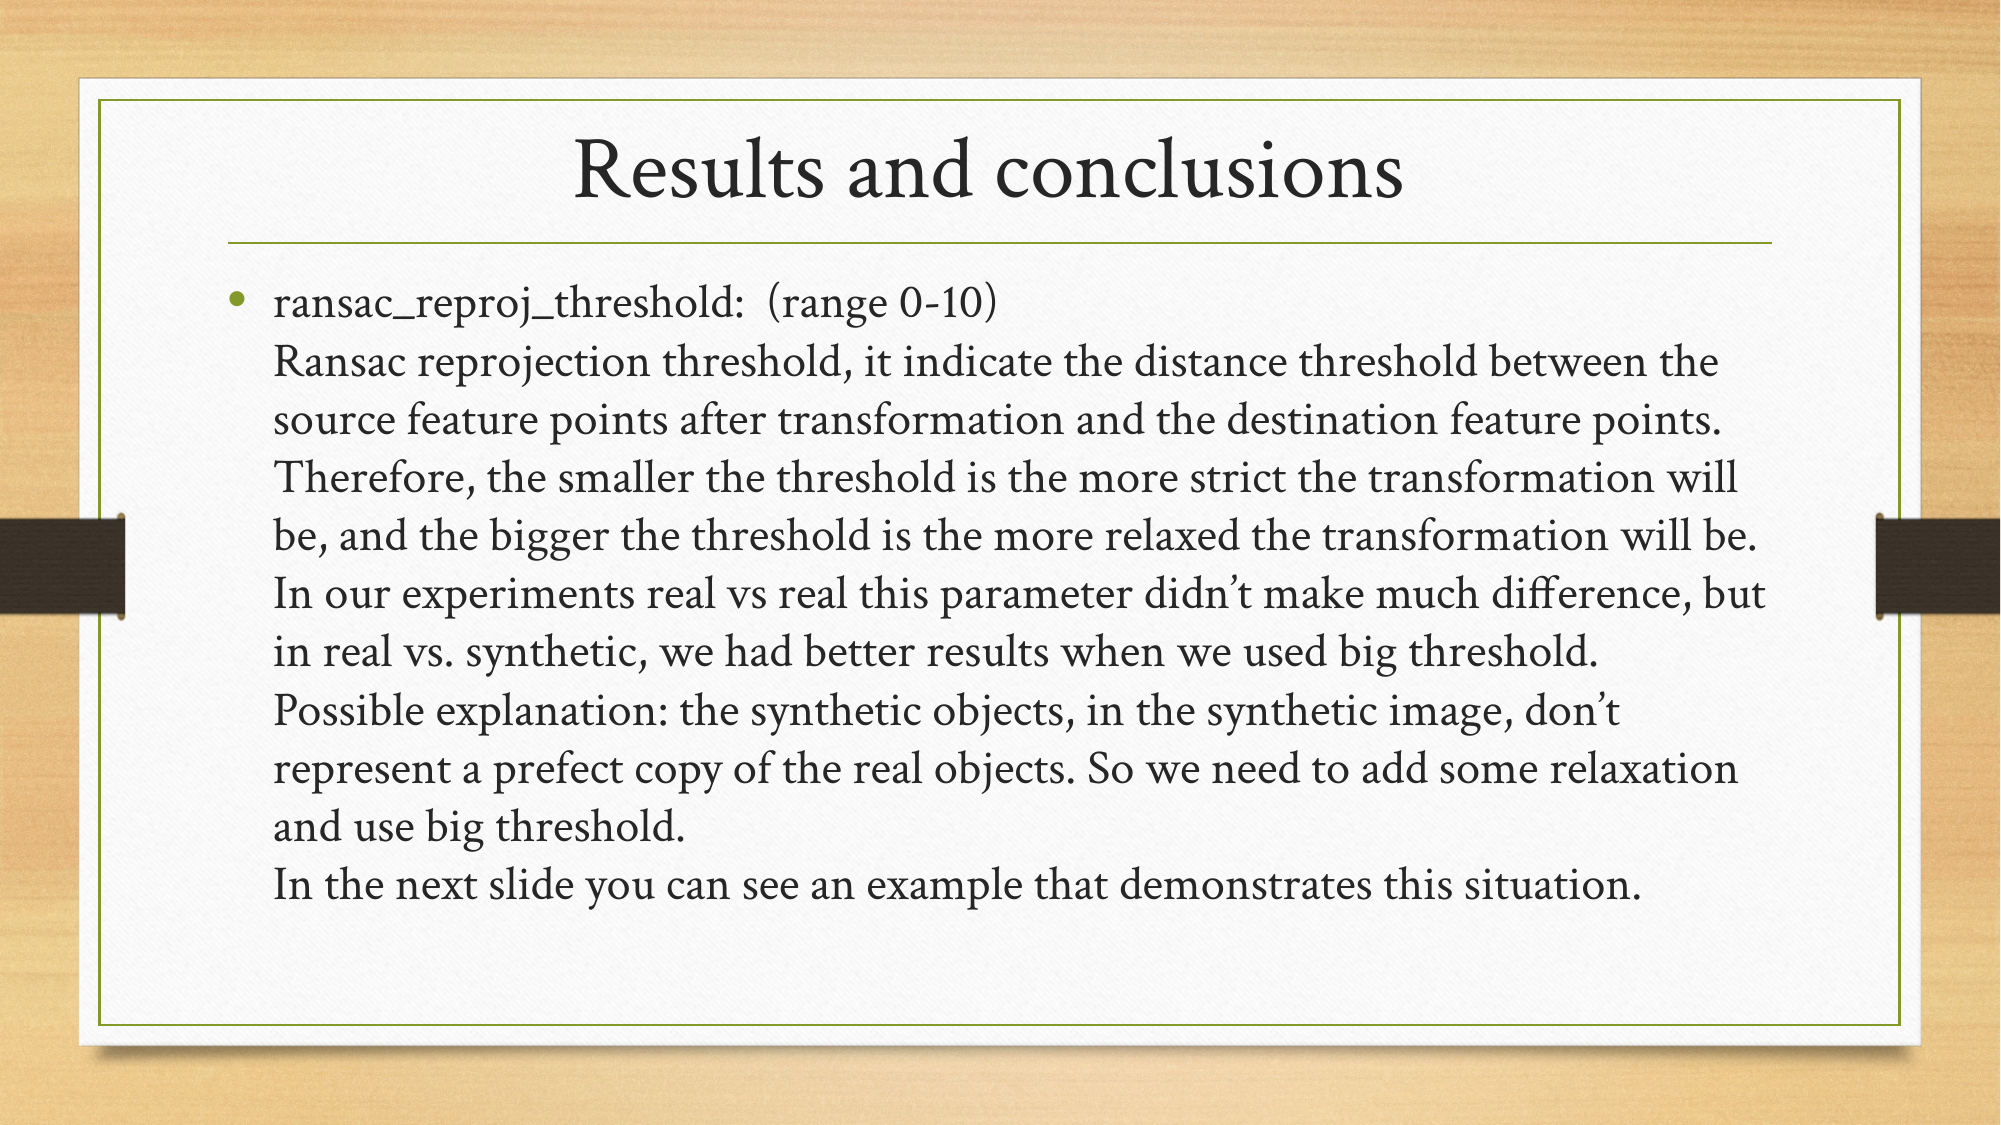

# Results and conclusions
ransac_reproj_threshold:  (range 0-10)
Ransac reprojection threshold, it indicate the distance threshold between the source feature points after transformation and the destination feature points. Therefore, the smaller the threshold is the more strict the transformation will be, and the bigger the threshold is the more relaxed the transformation will be.
In our experiments real vs real this parameter didn’t make much difference, but in real vs. synthetic, we had better results when we used big threshold.
Possible explanation: the synthetic objects, in the synthetic image, don’t represent a prefect copy of the real objects. So we need to add some relaxation and use big threshold.
In the next slide you can see an example that demonstrates this situation.